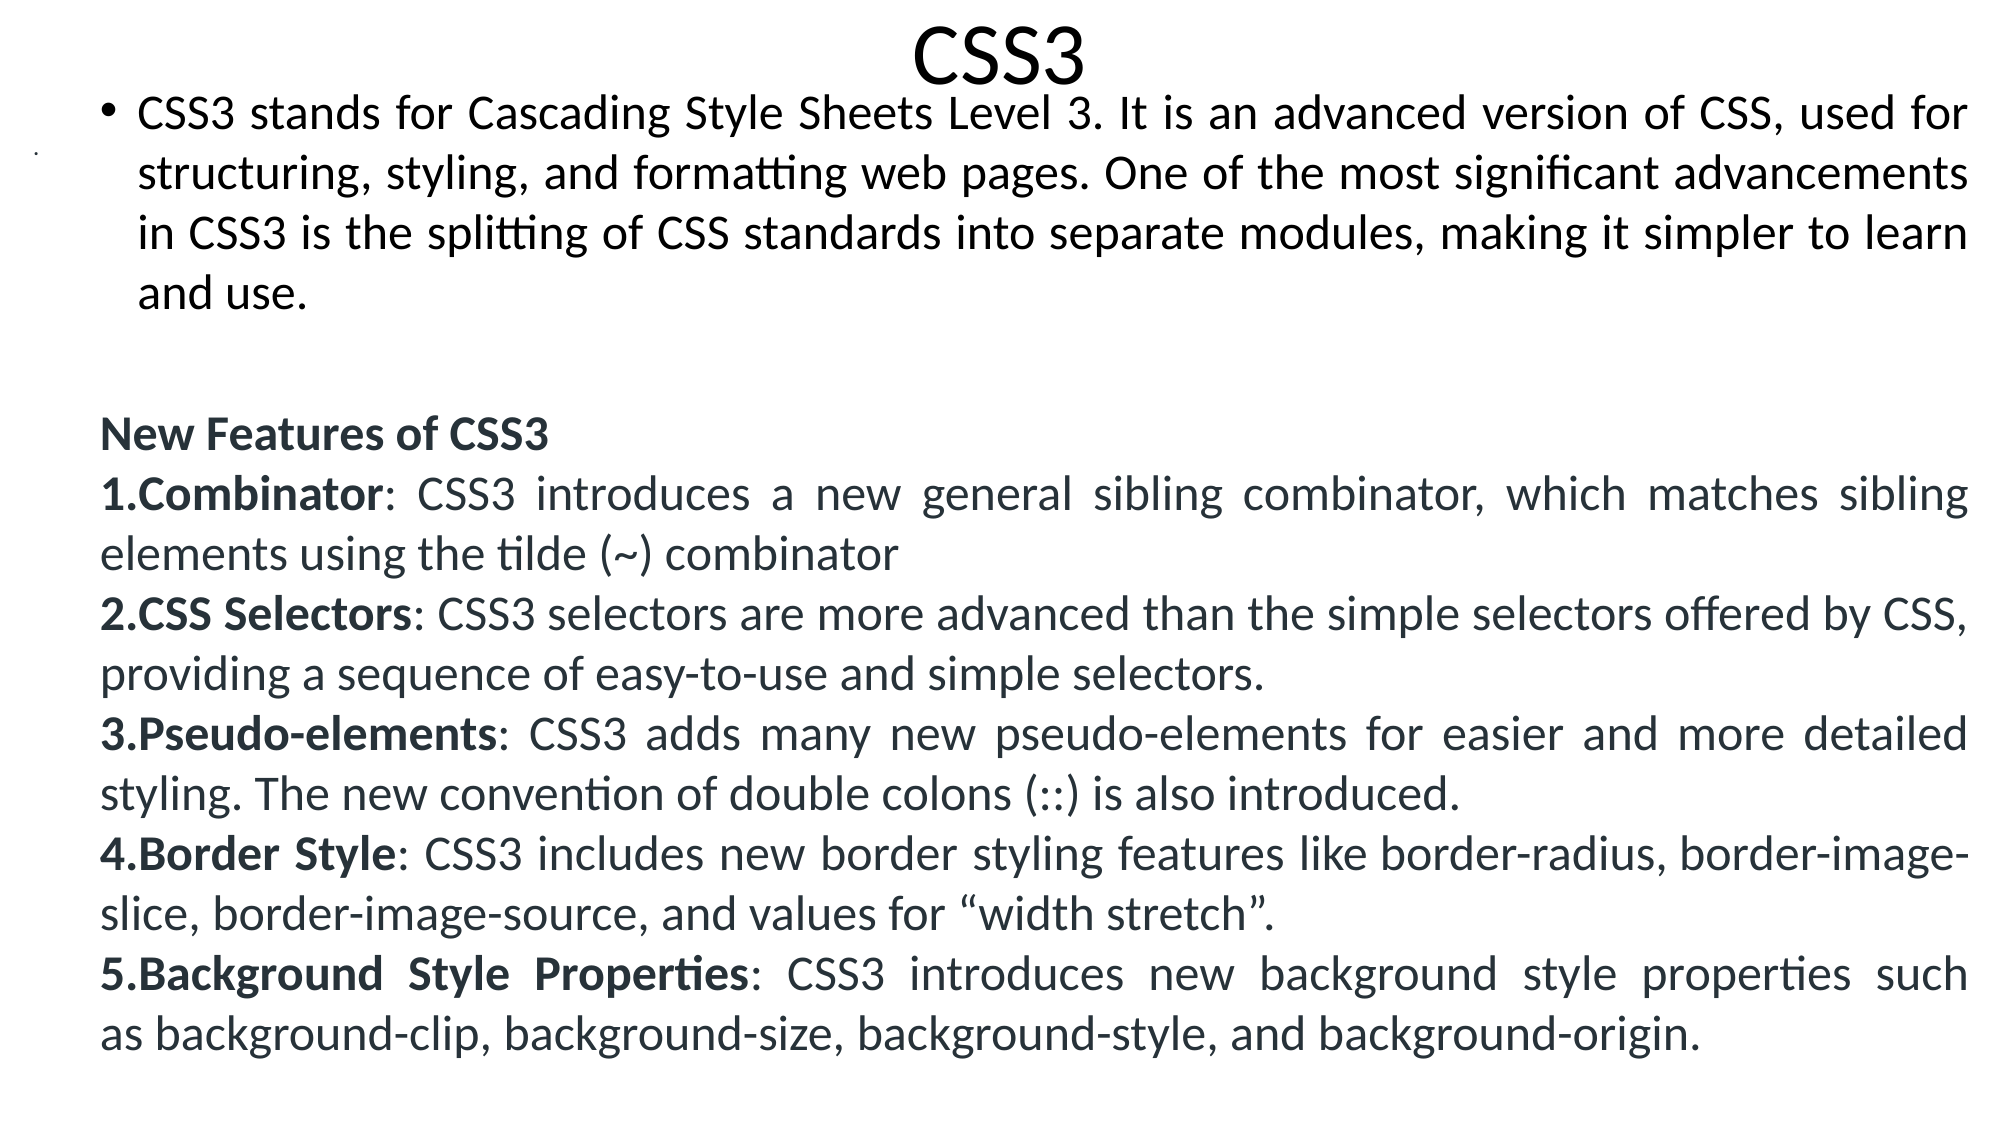

# CSS3
CSS3 stands for Cascading Style Sheets Level 3. It is an advanced version of CSS, used for structuring, styling, and formatting web pages. One of the most significant advancements in CSS3 is the splitting of CSS standards into separate modules, making it simpler to learn and use.

New Features of CSS3
Combinator: CSS3 introduces a new general sibling combinator, which matches sibling elements using the tilde (~) combinator
CSS Selectors: CSS3 selectors are more advanced than the simple selectors offered by CSS, providing a sequence of easy-to-use and simple selectors.
Pseudo-elements: CSS3 adds many new pseudo-elements for easier and more detailed styling. The new convention of double colons (::) is also introduced.
Border Style: CSS3 includes new border styling features like border-radius, border-image-slice, border-image-source, and values for “width stretch”.
Background Style Properties: CSS3 introduces new background style properties such as background-clip, background-size, background-style, and background-origin.

.